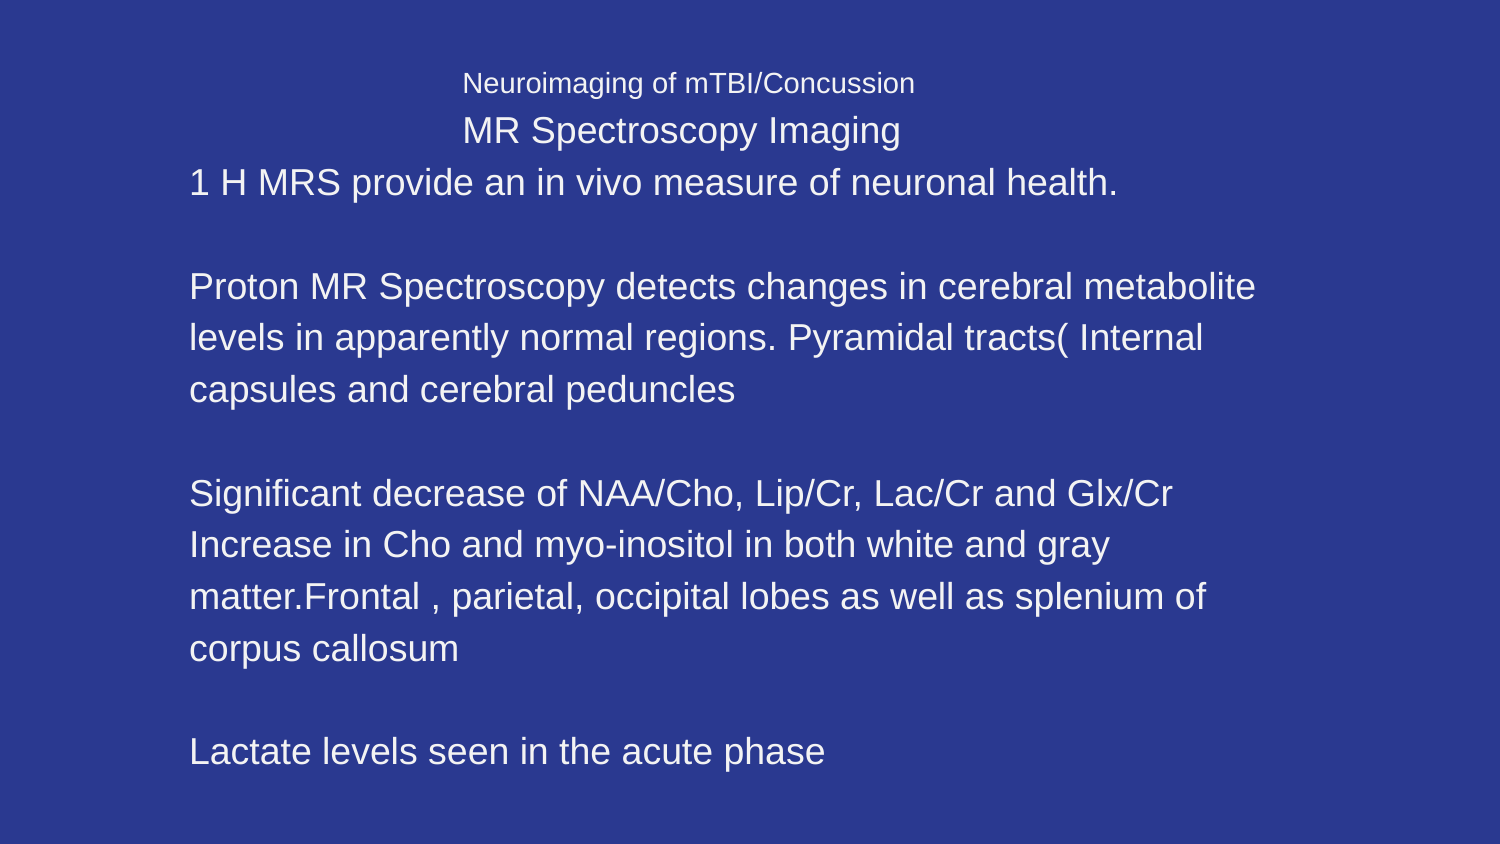

Neuroimaging of mTBI/Concussion
                          MR Spectroscopy Imaging
1 H MRS provide an in vivo measure of neuronal health.

Proton MR Spectroscopy detects changes in cerebral metabolite levels in apparently normal regions. Pyramidal tracts( Internal capsules and cerebral peduncles

Significant decrease of NAA/Cho, Lip/Cr, Lac/Cr and Glx/Cr
Increase in Cho and myo-inositol in both white and gray matter.Frontal , parietal, occipital lobes as well as splenium of corpus callosum

Lactate levels seen in the acute phase